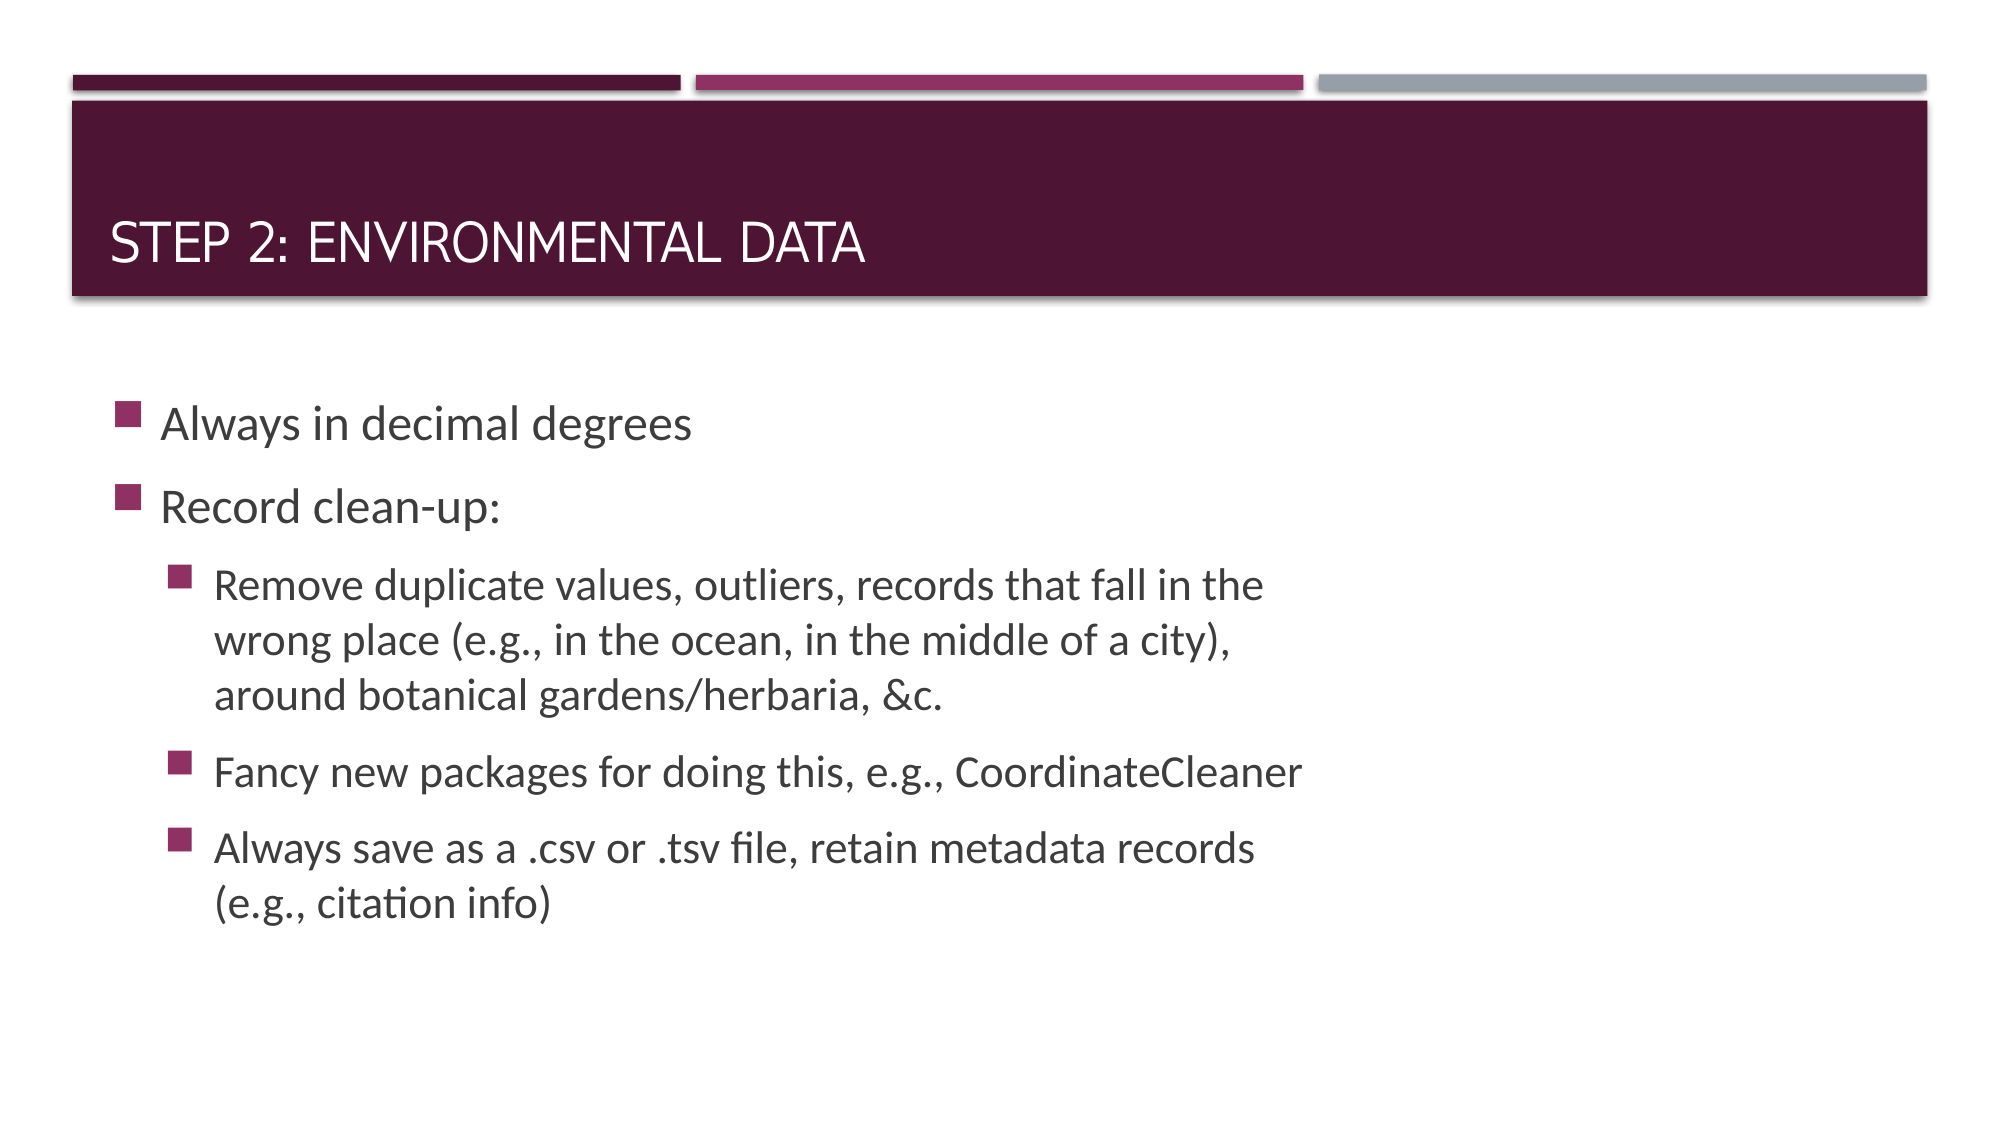

# STEP 2: Environmental DATA
Always in decimal degrees
Record clean-up:
Remove duplicate values, outliers, records that fall in the wrong place (e.g., in the ocean, in the middle of a city), around botanical gardens/herbaria, &c.
Fancy new packages for doing this, e.g., CoordinateCleaner
Always save as a .csv or .tsv file, retain metadata records (e.g., citation info)